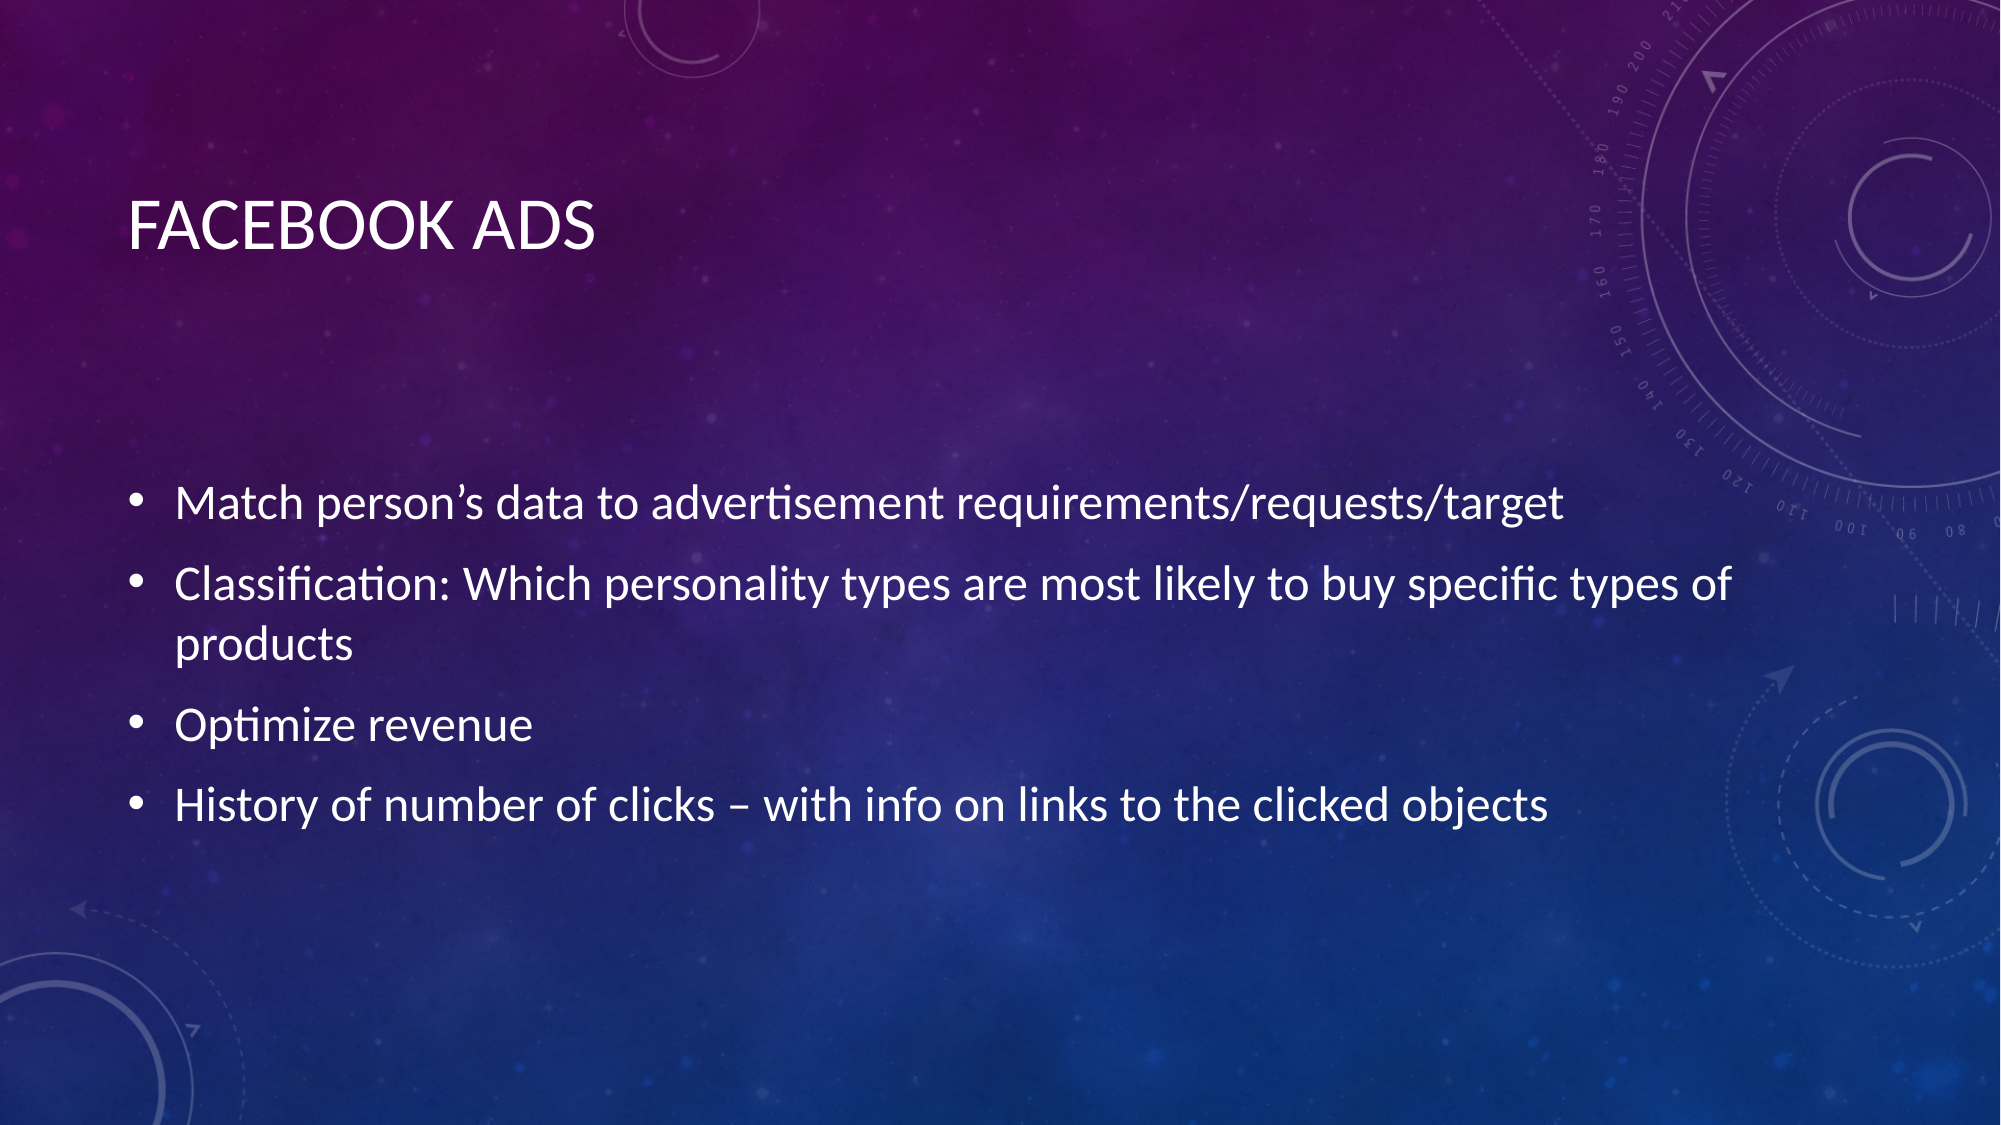

# Facebook ads
Match person’s data to advertisement requirements/requests/target
Classification: Which personality types are most likely to buy specific types of products
Optimize revenue
History of number of clicks – with info on links to the clicked objects